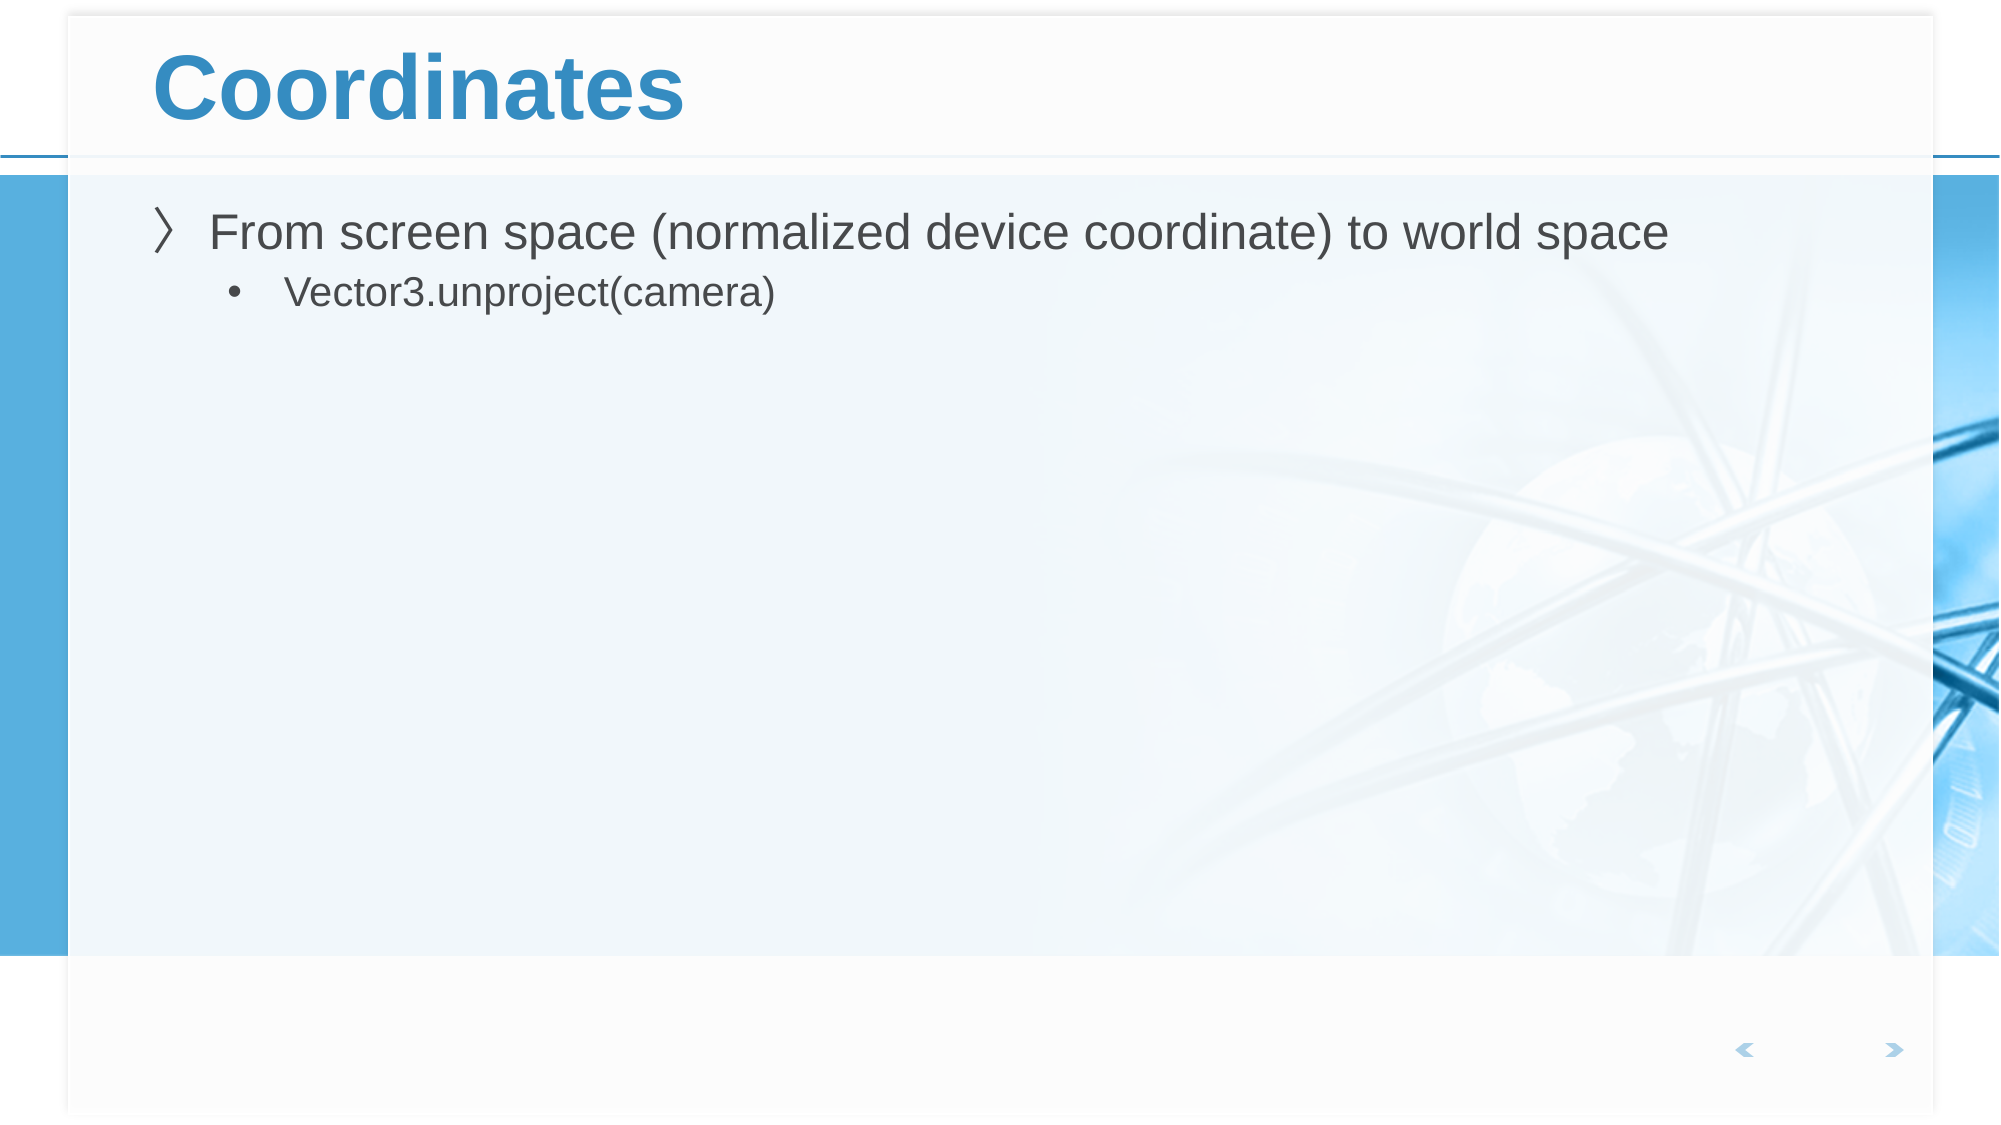

# Coordinates
From screen space (normalized device coordinate) to world space
Vector3.unproject(camera)